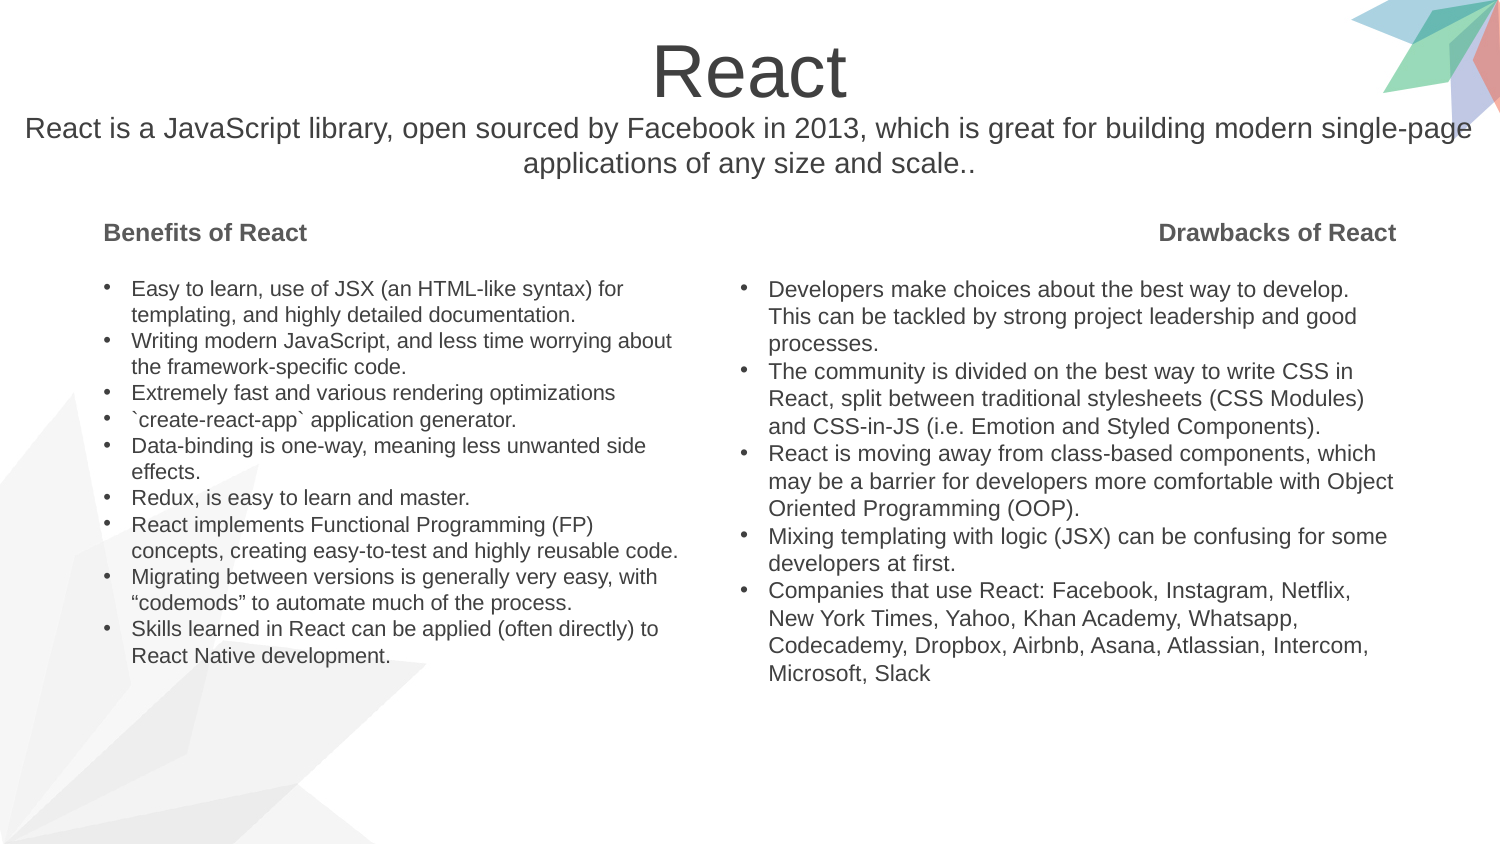

React
React is a JavaScript library, open sourced by Facebook in 2013, which is great for building modern single-page applications of any size and scale..
Drawbacks of React
Benefits of React
Developers make choices about the best way to develop. This can be tackled by strong project leadership and good processes.
The community is divided on the best way to write CSS in React, split between traditional stylesheets (CSS Modules) and CSS-in-JS (i.e. Emotion and Styled Components).
React is moving away from class-based components, which may be a barrier for developers more comfortable with Object Oriented Programming (OOP).
Mixing templating with logic (JSX) can be confusing for some developers at first.
Companies that use React: Facebook, Instagram, Netflix, New York Times, Yahoo, Khan Academy, Whatsapp, Codecademy, Dropbox, Airbnb, Asana, Atlassian, Intercom, Microsoft, Slack
Easy to learn, use of JSX (an HTML-like syntax) for templating, and highly detailed documentation.
Writing modern JavaScript, and less time worrying about the framework-specific code.
Extremely fast and various rendering optimizations
`create-react-app` application generator.
Data-binding is one-way, meaning less unwanted side effects.
Redux, is easy to learn and master.
React implements Functional Programming (FP) concepts, creating easy-to-test and highly reusable code.
Migrating between versions is generally very easy, with “codemods” to automate much of the process.
Skills learned in React can be applied (often directly) to React Native development.